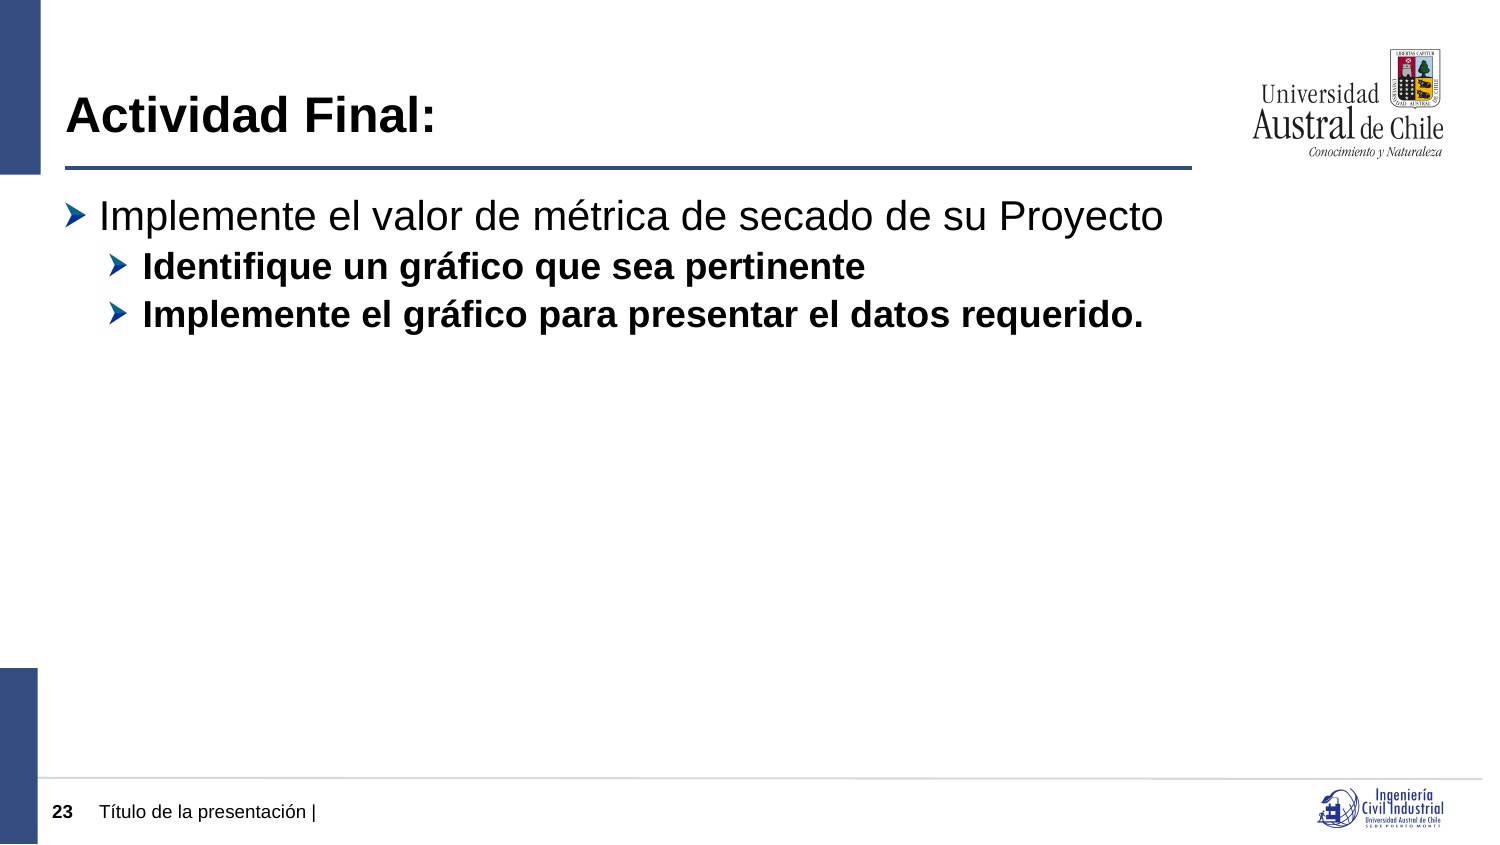

# Actividad Final:
Implemente el valor de métrica de secado de su Proyecto
Identifique un gráfico que sea pertinente
Implemente el gráfico para presentar el datos requerido.

23